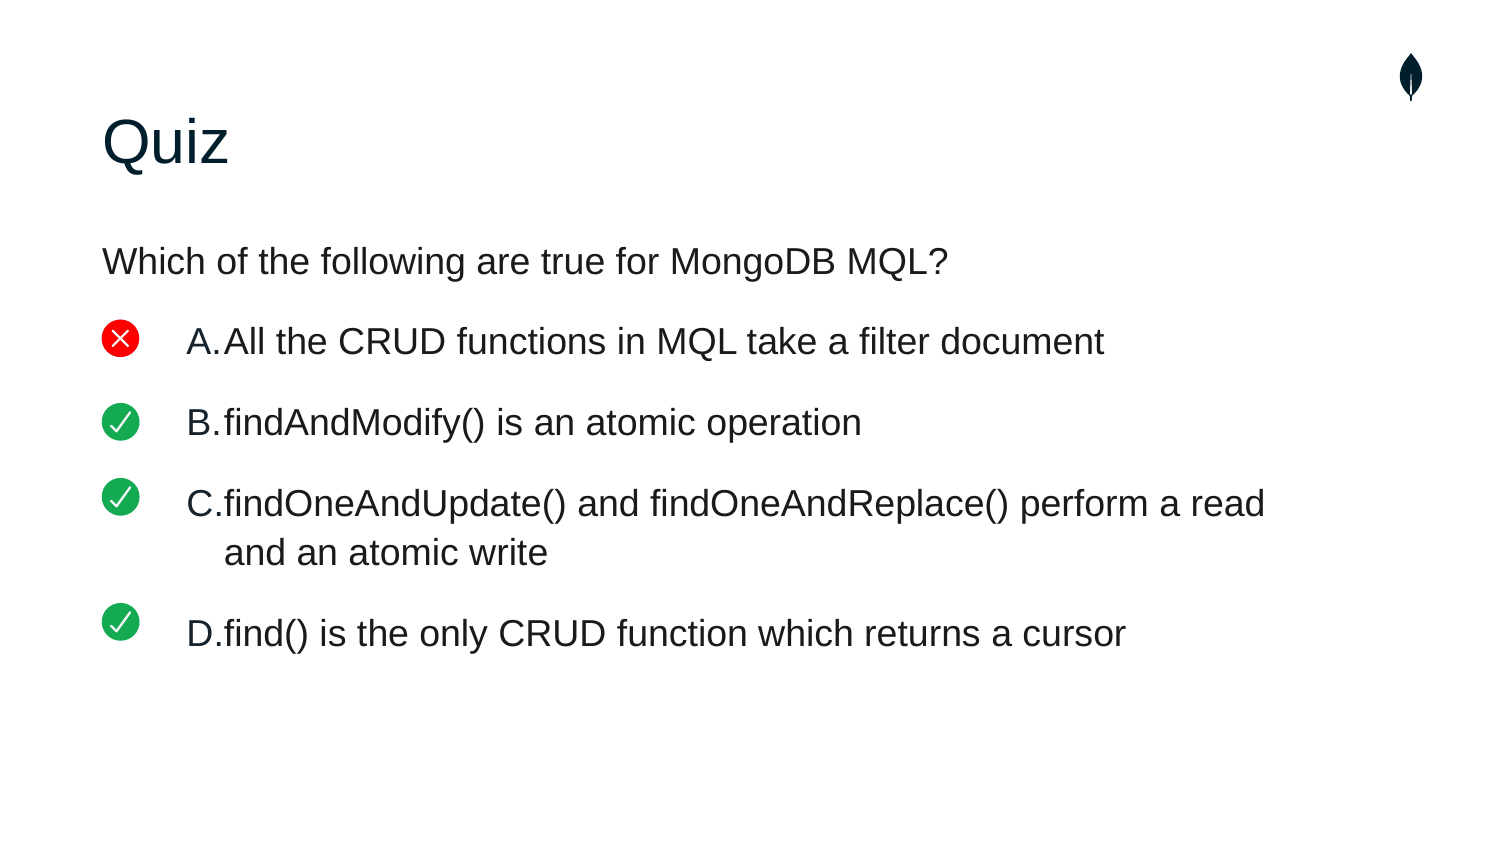

# Quiz
Which of the following are true for MongoDB MQL?
All the CRUD functions in MQL take a filter document
findAndModify() is an atomic operation
findOneAndUpdate() and findOneAndReplace() perform a read and an atomic write
find() is the only CRUD function which returns a cursor